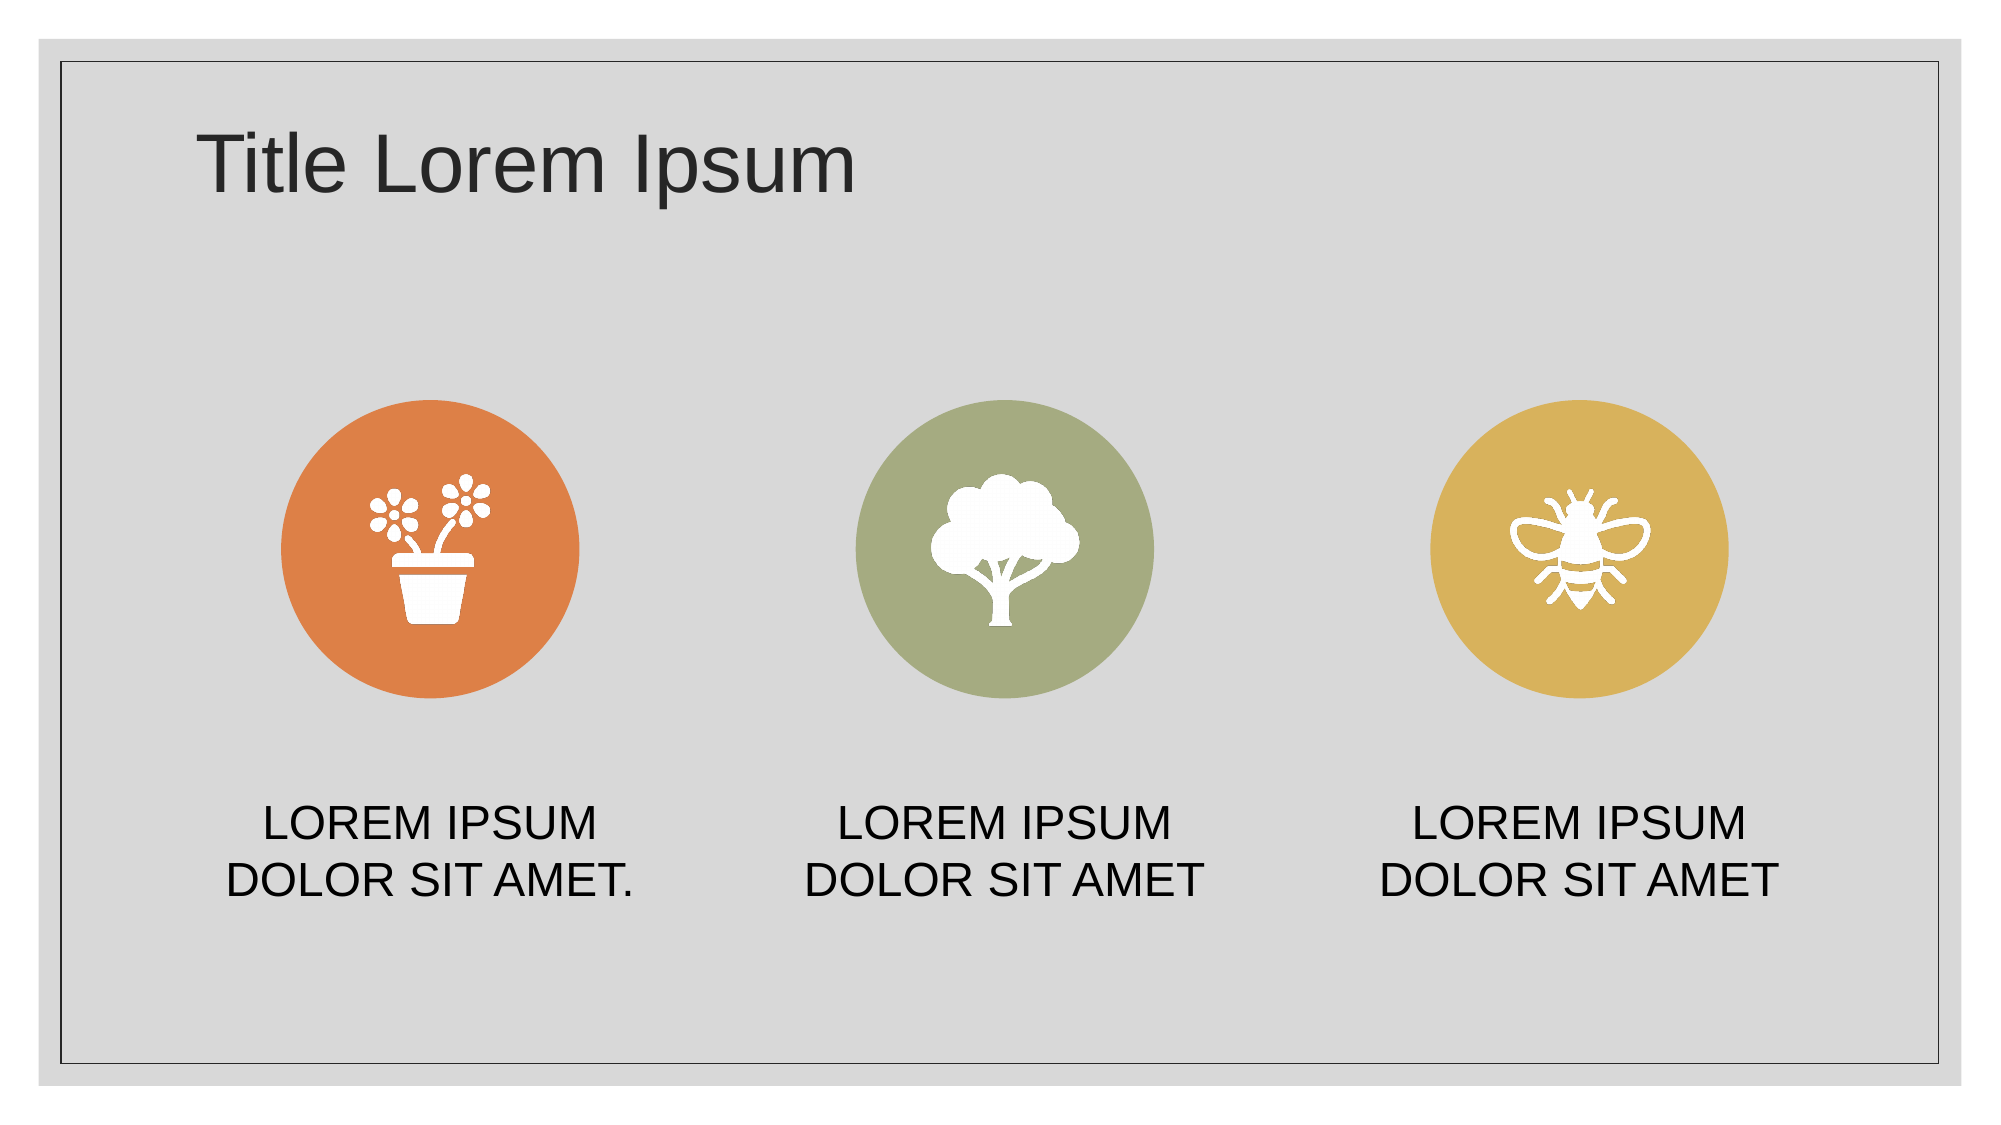

# Title Lorem Ipsum
Lorem ipsum dolor sit amet.
Lorem ipsum dolor sit amet
Lorem Ipsum Dolor Sit Amet